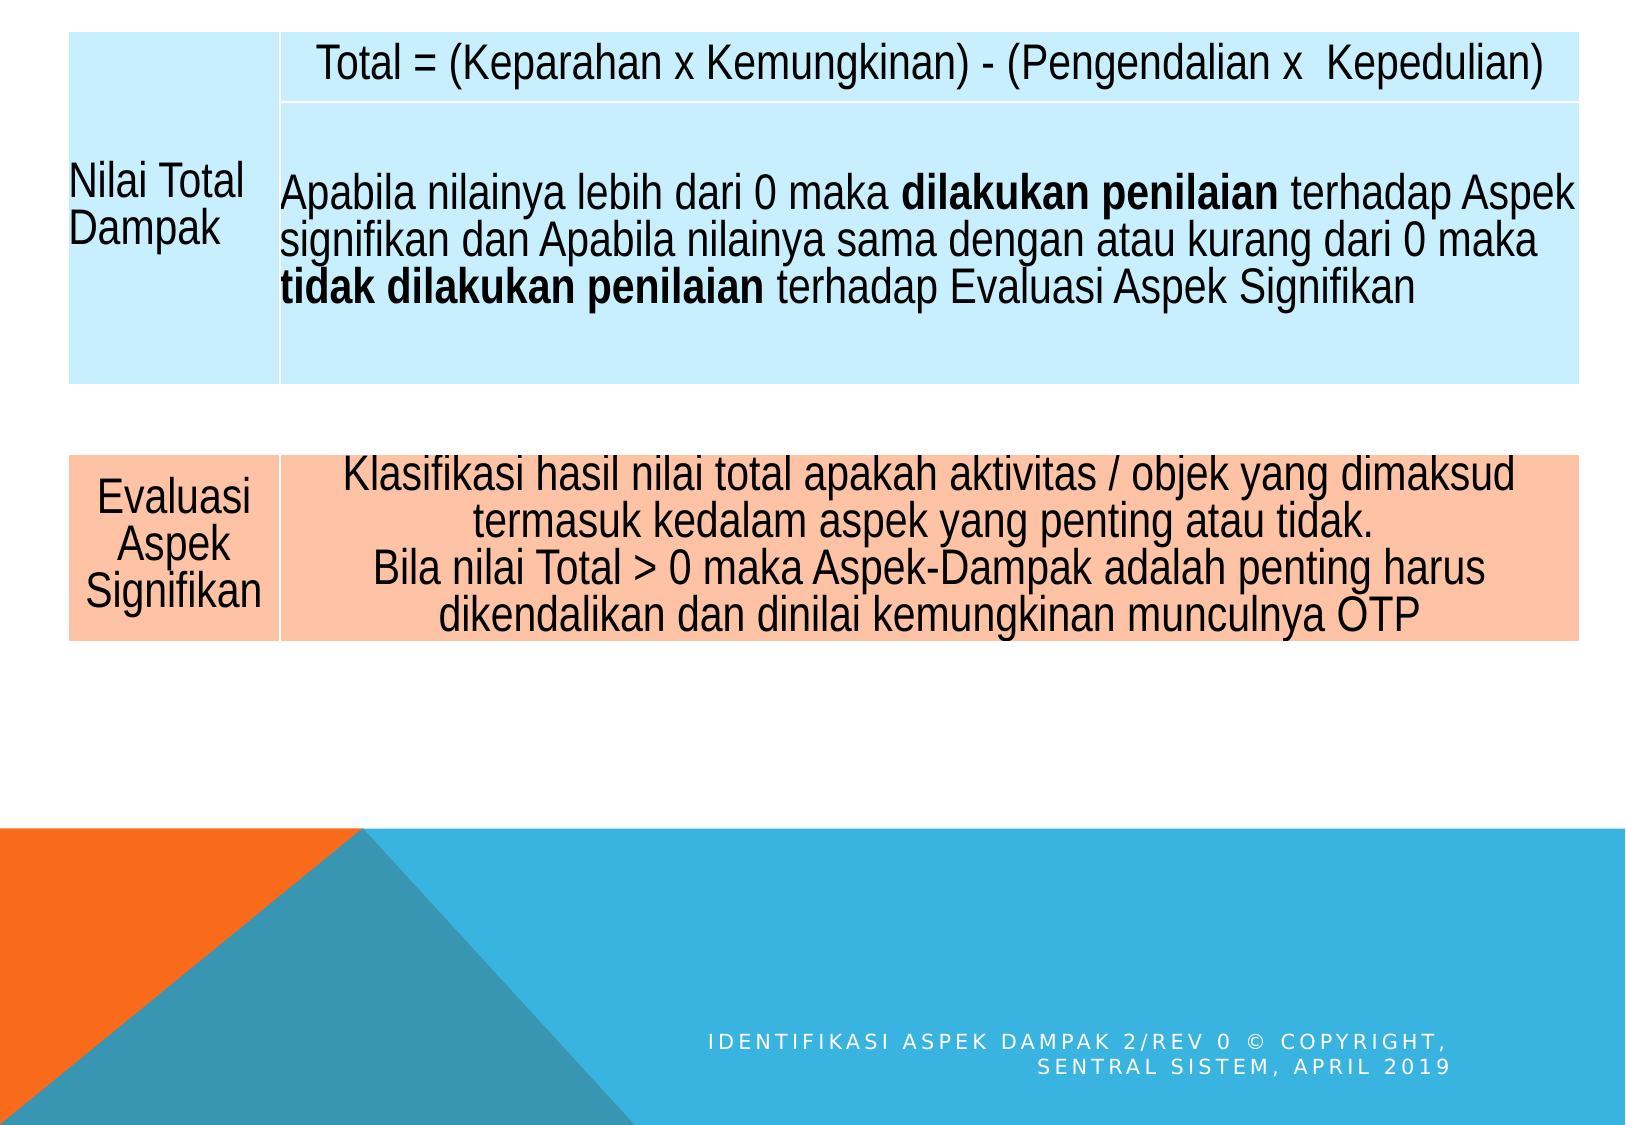

| Nilai Total Dampak | Total = (Keparahan x Kemungkinan) - (Pengendalian x Kepedulian) |
| --- | --- |
|  | Apabila nilainya lebih dari 0 maka dilakukan penilaian terhadap Aspek signifikan dan Apabila nilainya sama dengan atau kurang dari 0 maka tidak dilakukan penilaian terhadap Evaluasi Aspek Signifikan |
| Evaluasi Aspek Signifikan | Klasifikasi hasil nilai total apakah aktivitas / objek yang dimaksud termasuk kedalam aspek yang penting atau tidak. Bila nilai Total > 0 maka Aspek-Dampak adalah penting harus dikendalikan dan dinilai kemungkinan munculnya OTP |
| --- | --- |
Identifikasi Aspek dampak 2/Rev 0 © Copyright, Sentral Sistem, April 2019